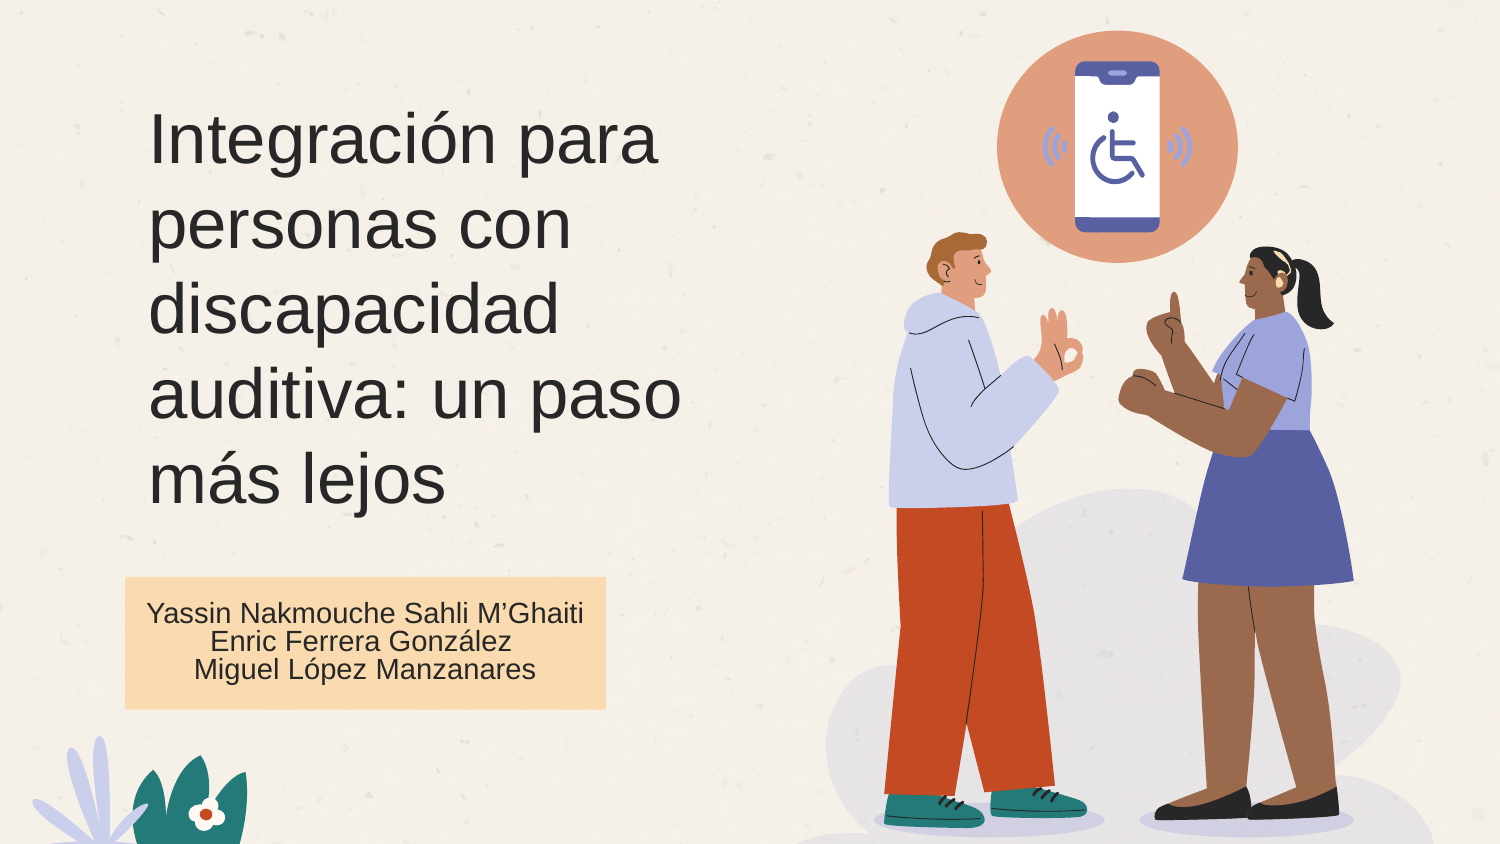

# Integración para personas con discapacidad auditiva: un paso más lejos

Yassin Nakmouche Sahli M’Ghaiti
Enric Ferrera González
Miguel López Manzanares